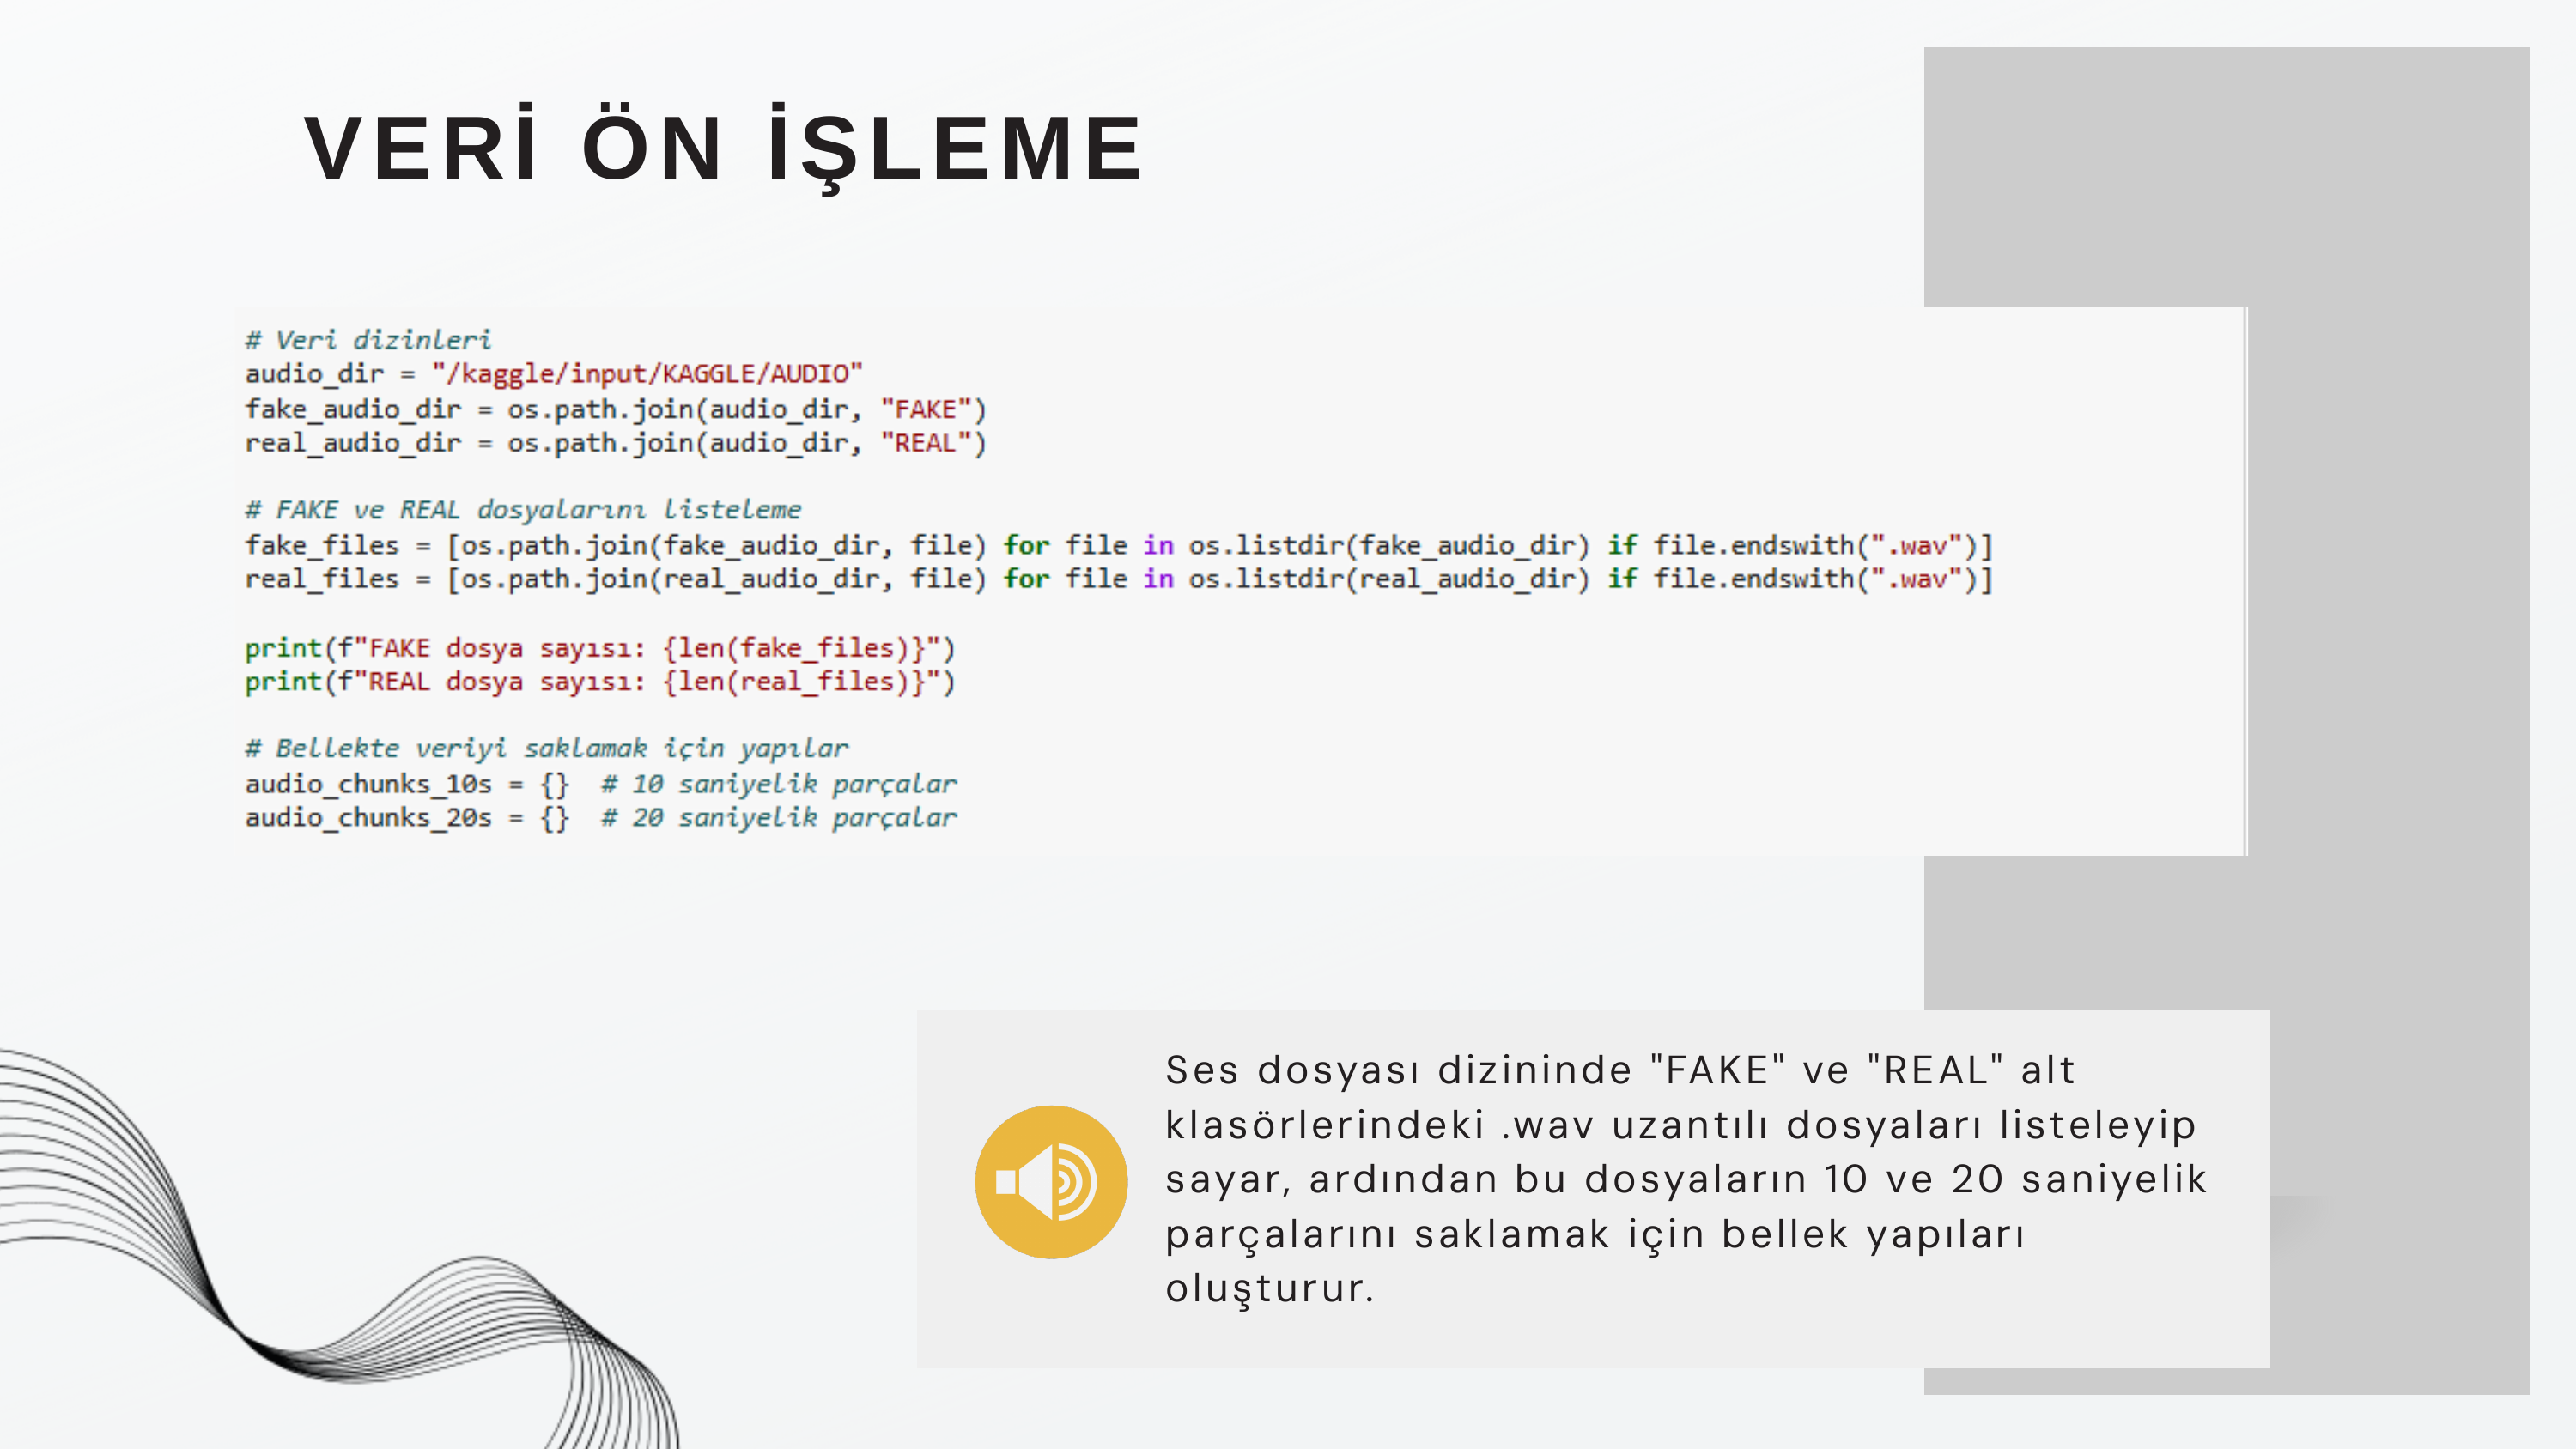

VERİ ÖN İŞLEME

Ses dosyası dizininde "FAKE" ve "REAL" alt klasörlerindeki .wav uzantılı dosyaları listeleyip sayar, ardından bu dosyaların 10 ve 20 saniyelik parçalarını saklamak için bellek yapıları oluşturur.